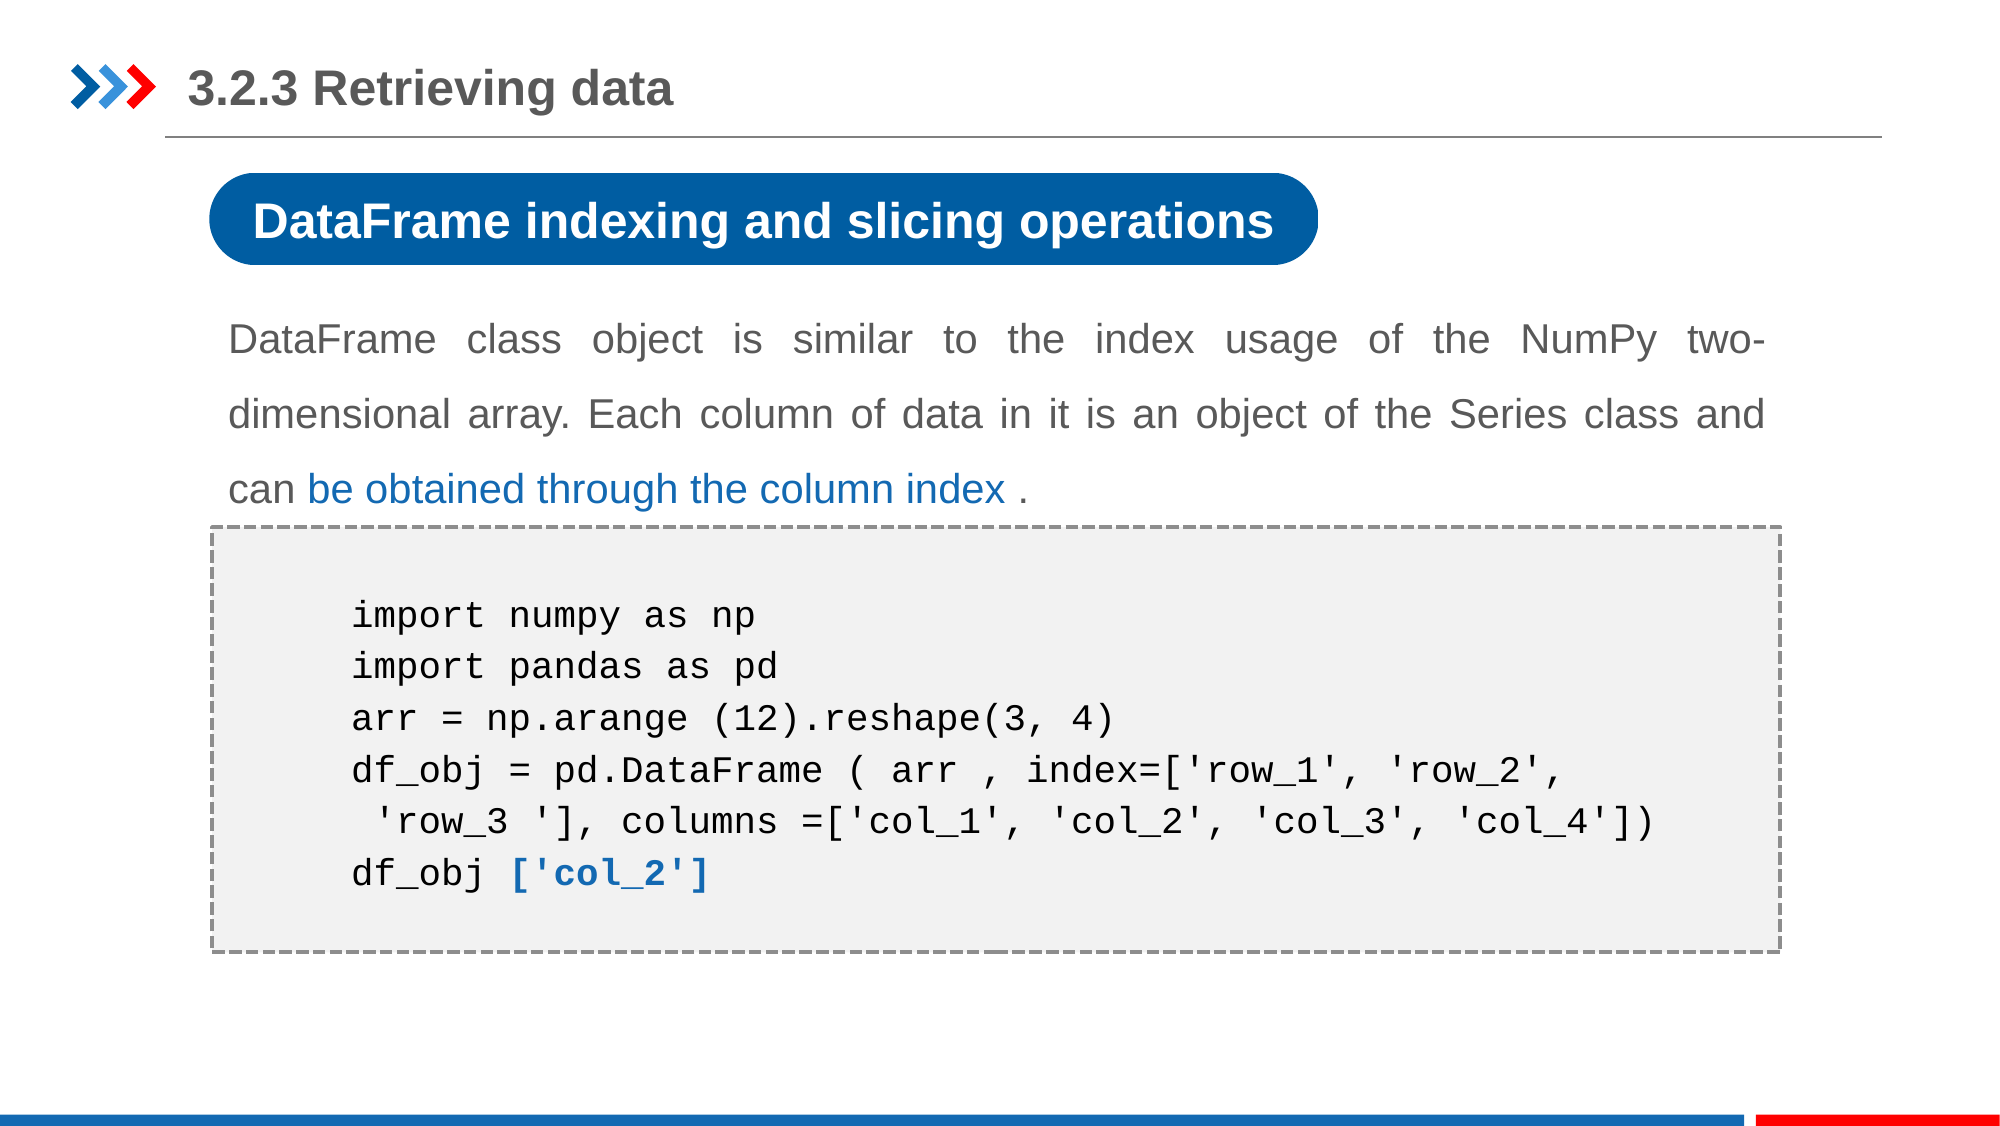

3.2.3 Retrieving data
DataFrame indexing and slicing operations
DataFrame class object is similar to the index usage of the NumPy two-dimensional array. Each column of data in it is an object of the Series class and can be obtained through the column index .

import numpy as np
import pandas as pd
arr = np.arange (12).reshape(3, 4)
df_obj = pd.DataFrame ( arr , index=['row_1', 'row_2',
 'row_3 '], columns =['col_1', 'col_2', 'col_3', 'col_4'])
df_obj ['col_2']